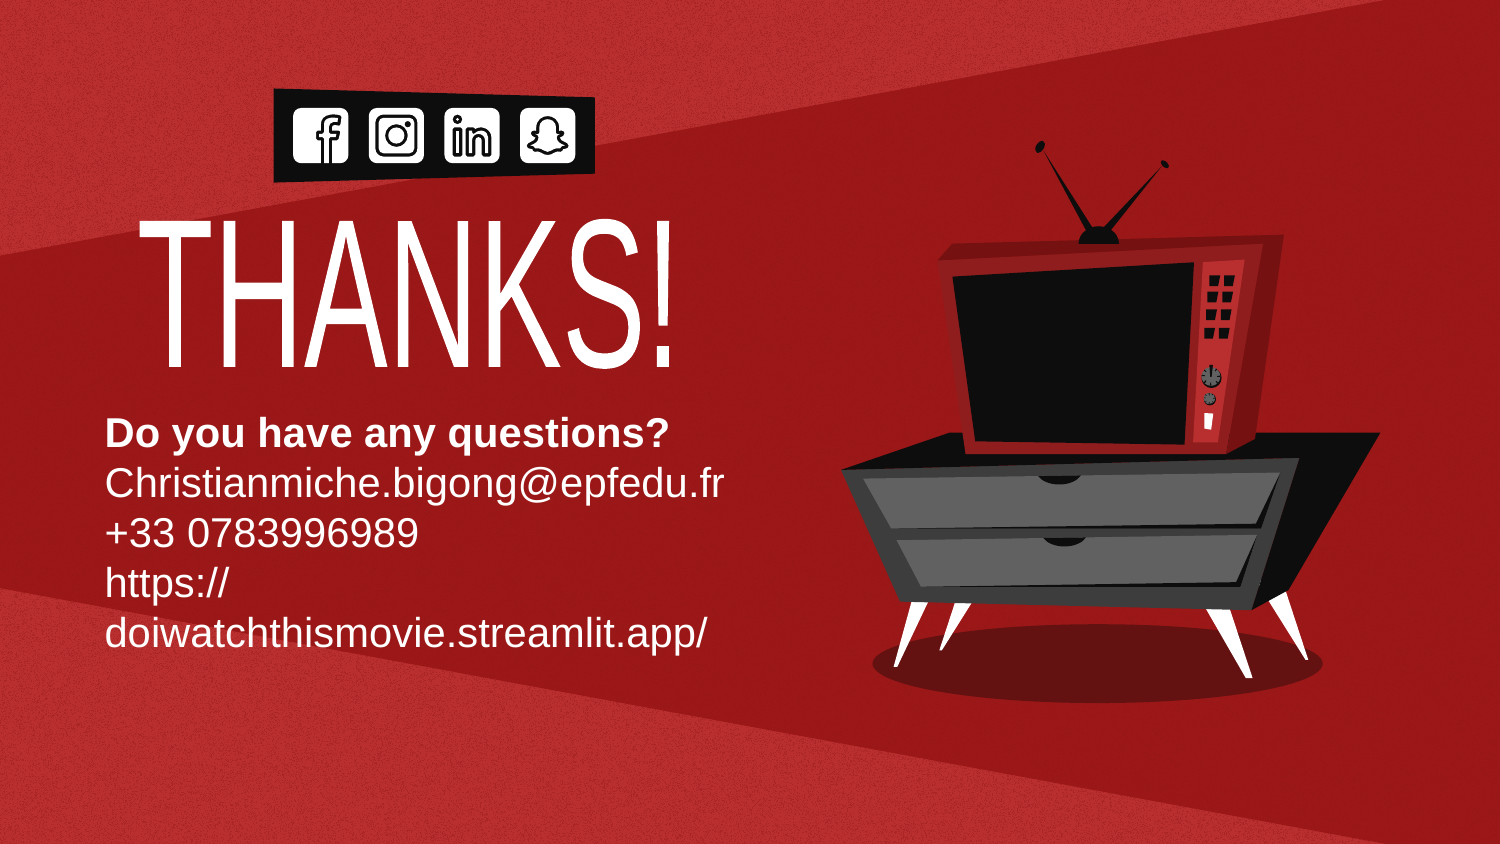

THANKS!
#

Do you have any questions?
Christianmiche.bigong@epfedu.fr
+33 0783996989
https://doiwatchthismovie.streamlit.app/